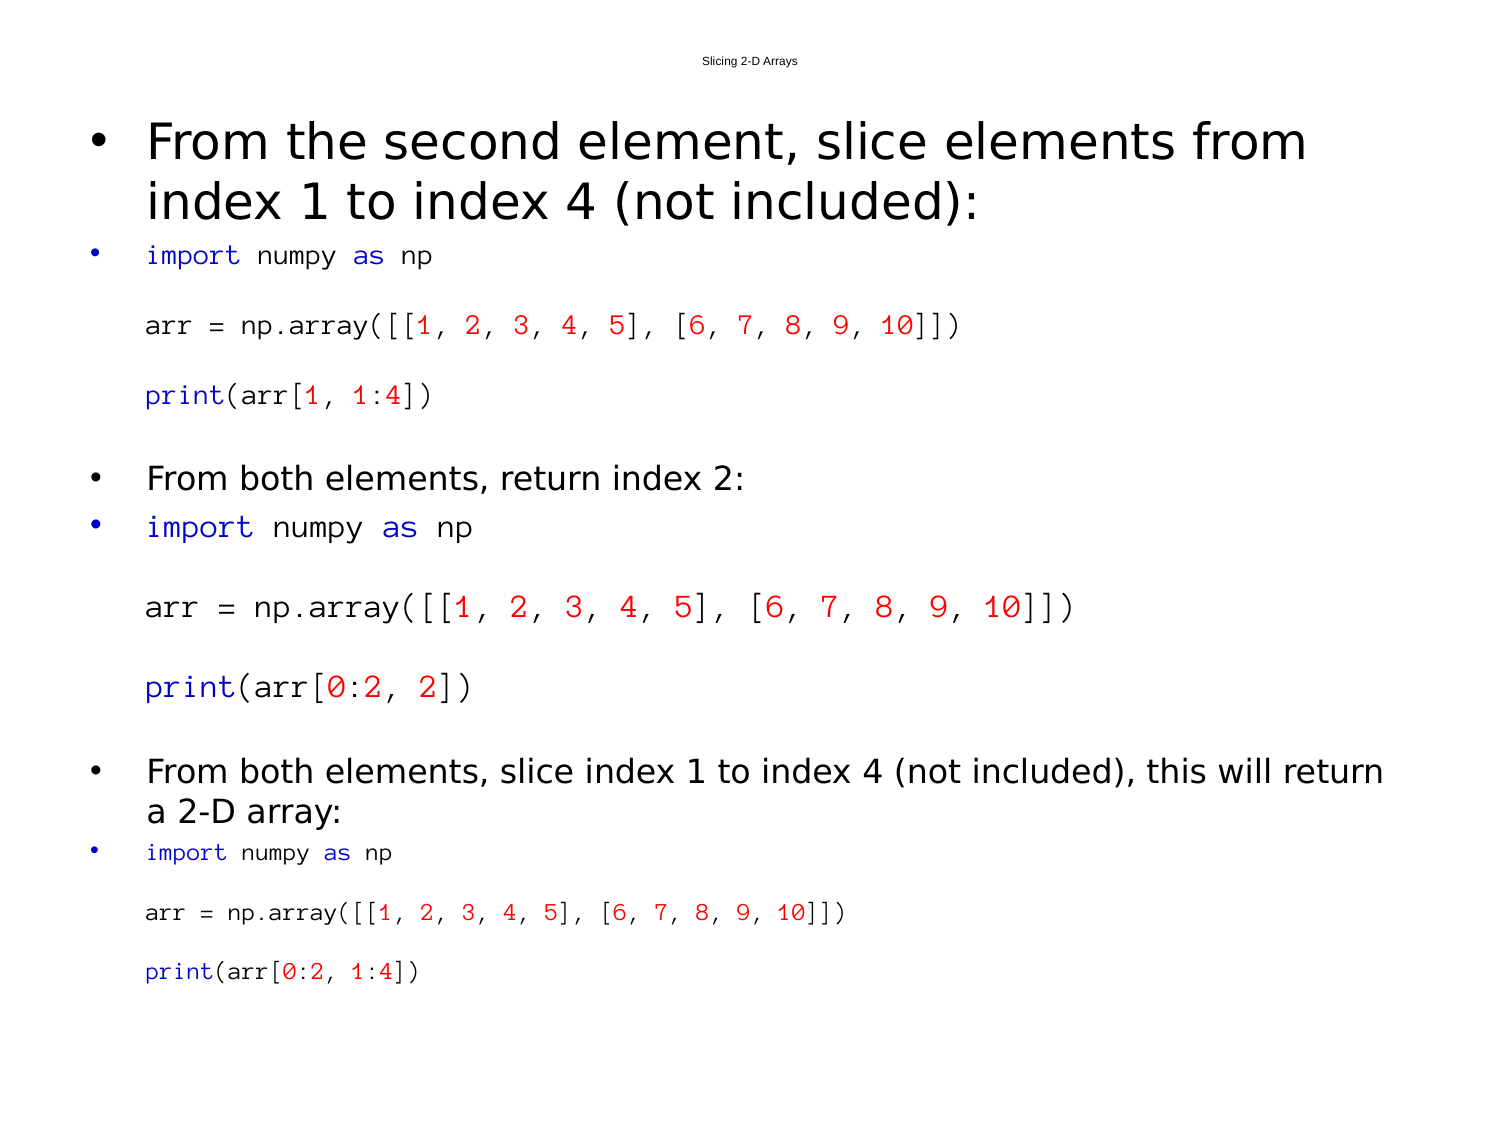

# Slicing 2-D Arrays
From the second element, slice elements from index 1 to index 4 (not included):
import numpy as np
arr = np.array([[1, 2, 3, 4, 5], [6, 7, 8, 9, 10]])
print(arr[1, 1:4])

From both elements, return index 2:
import numpy as np
arr = np.array([[1, 2, 3, 4, 5], [6, 7, 8, 9, 10]])
print(arr[0:2, 2])
From both elements, slice index 1 to index 4 (not included), this will return a 2-D array:
import numpy as np
arr = np.array([[1, 2, 3, 4, 5], [6, 7, 8, 9, 10]])
print(arr[0:2, 1:4])